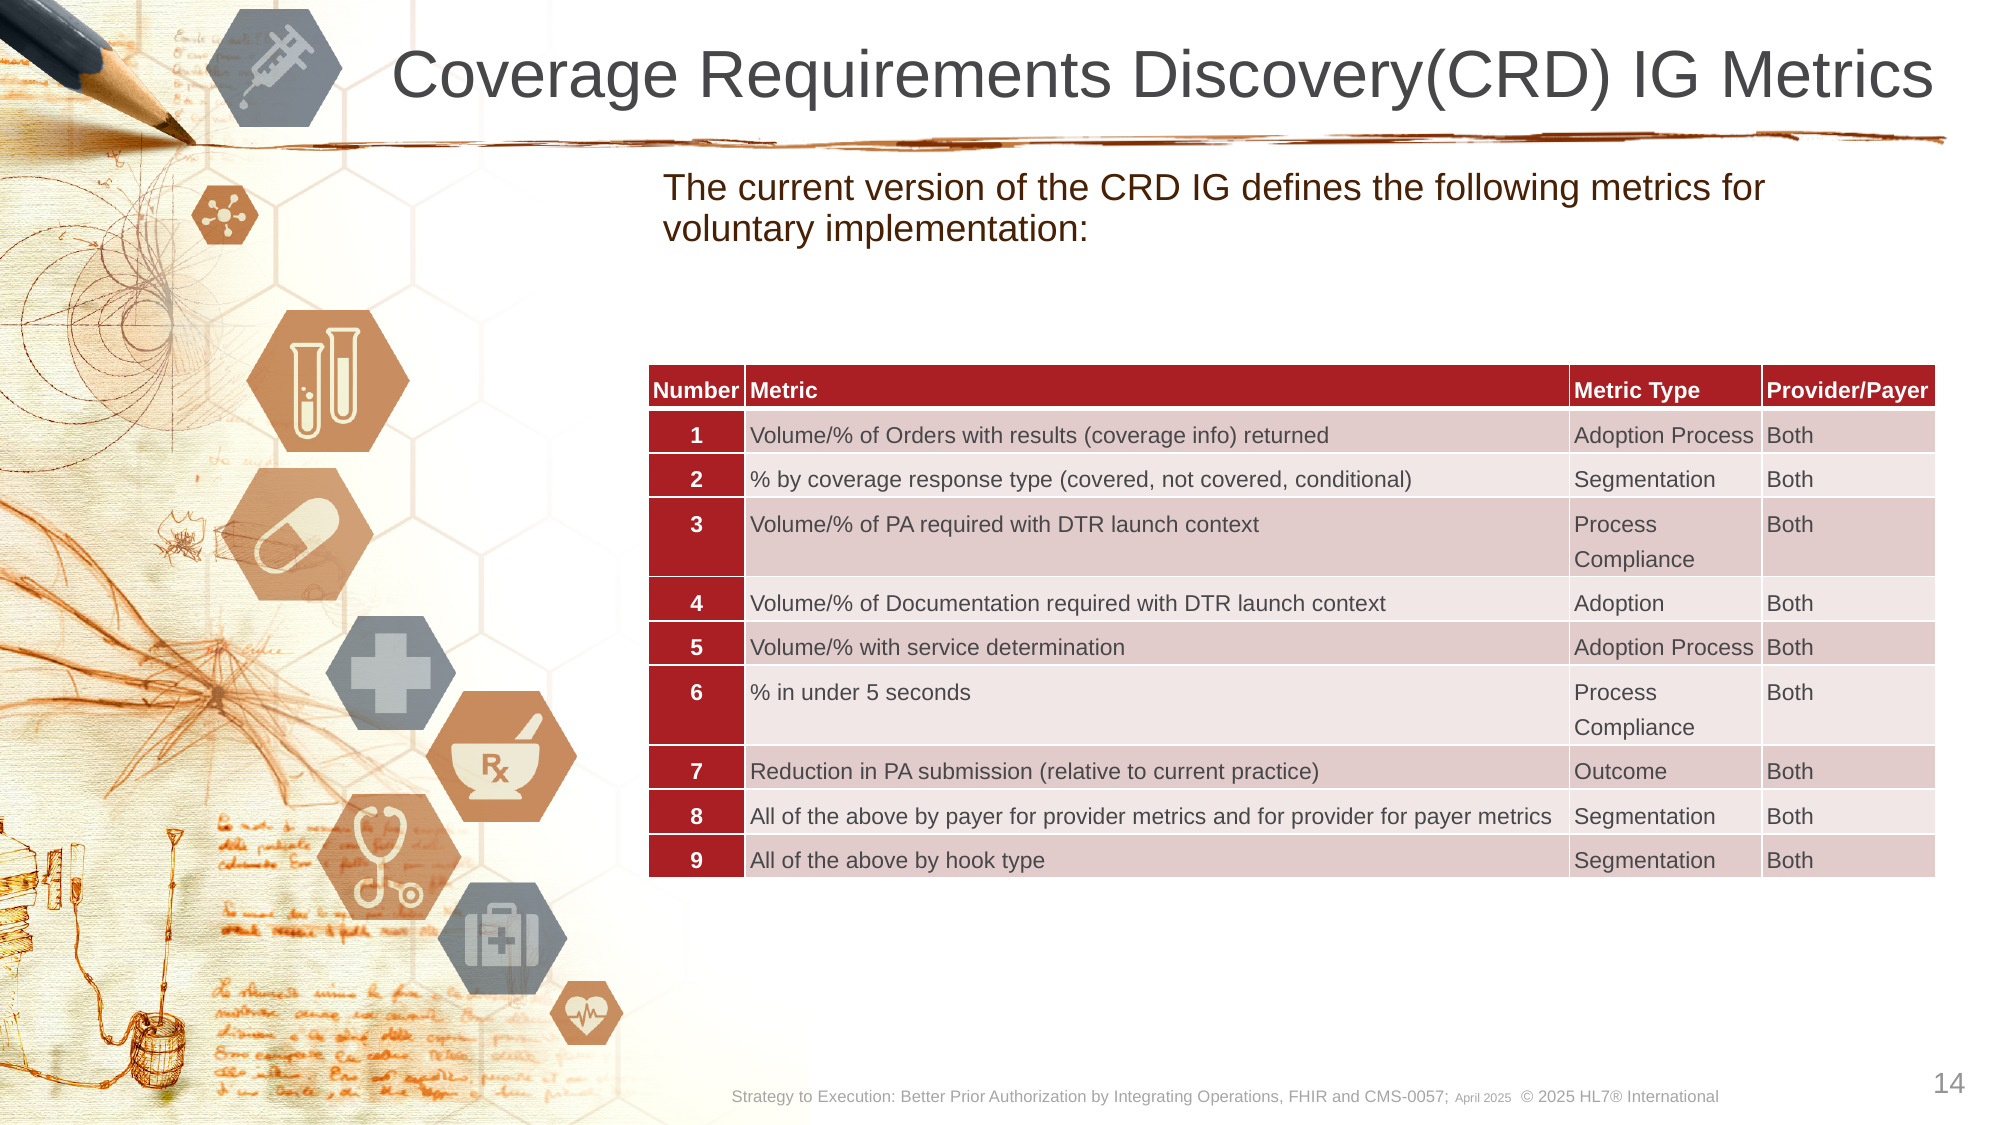

# Coverage Requirements Discovery(CRD) IG Metrics
The current version of the CRD IG defines the following metrics for voluntary implementation:
| Number | Metric | Metric Type | Provider/Payer |
| --- | --- | --- | --- |
| 1 | Volume/% of Orders with results (coverage info) returned | Adoption Process | Both |
| 2 | % by coverage response type (covered, not covered, conditional) | Segmentation | Both |
| 3 | Volume/% of PA required with DTR launch context | Process Compliance | Both |
| 4 | Volume/% of Documentation required with DTR launch context | Adoption | Both |
| 5 | Volume/% with service determination | Adoption Process | Both |
| 6 | % in under 5 seconds | Process Compliance | Both |
| 7 | Reduction in PA submission (relative to current practice) | Outcome | Both |
| 8 | All of the above by payer for provider metrics and for provider for payer metrics | Segmentation | Both |
| 9 | All of the above by hook type | Segmentation | Both |
14